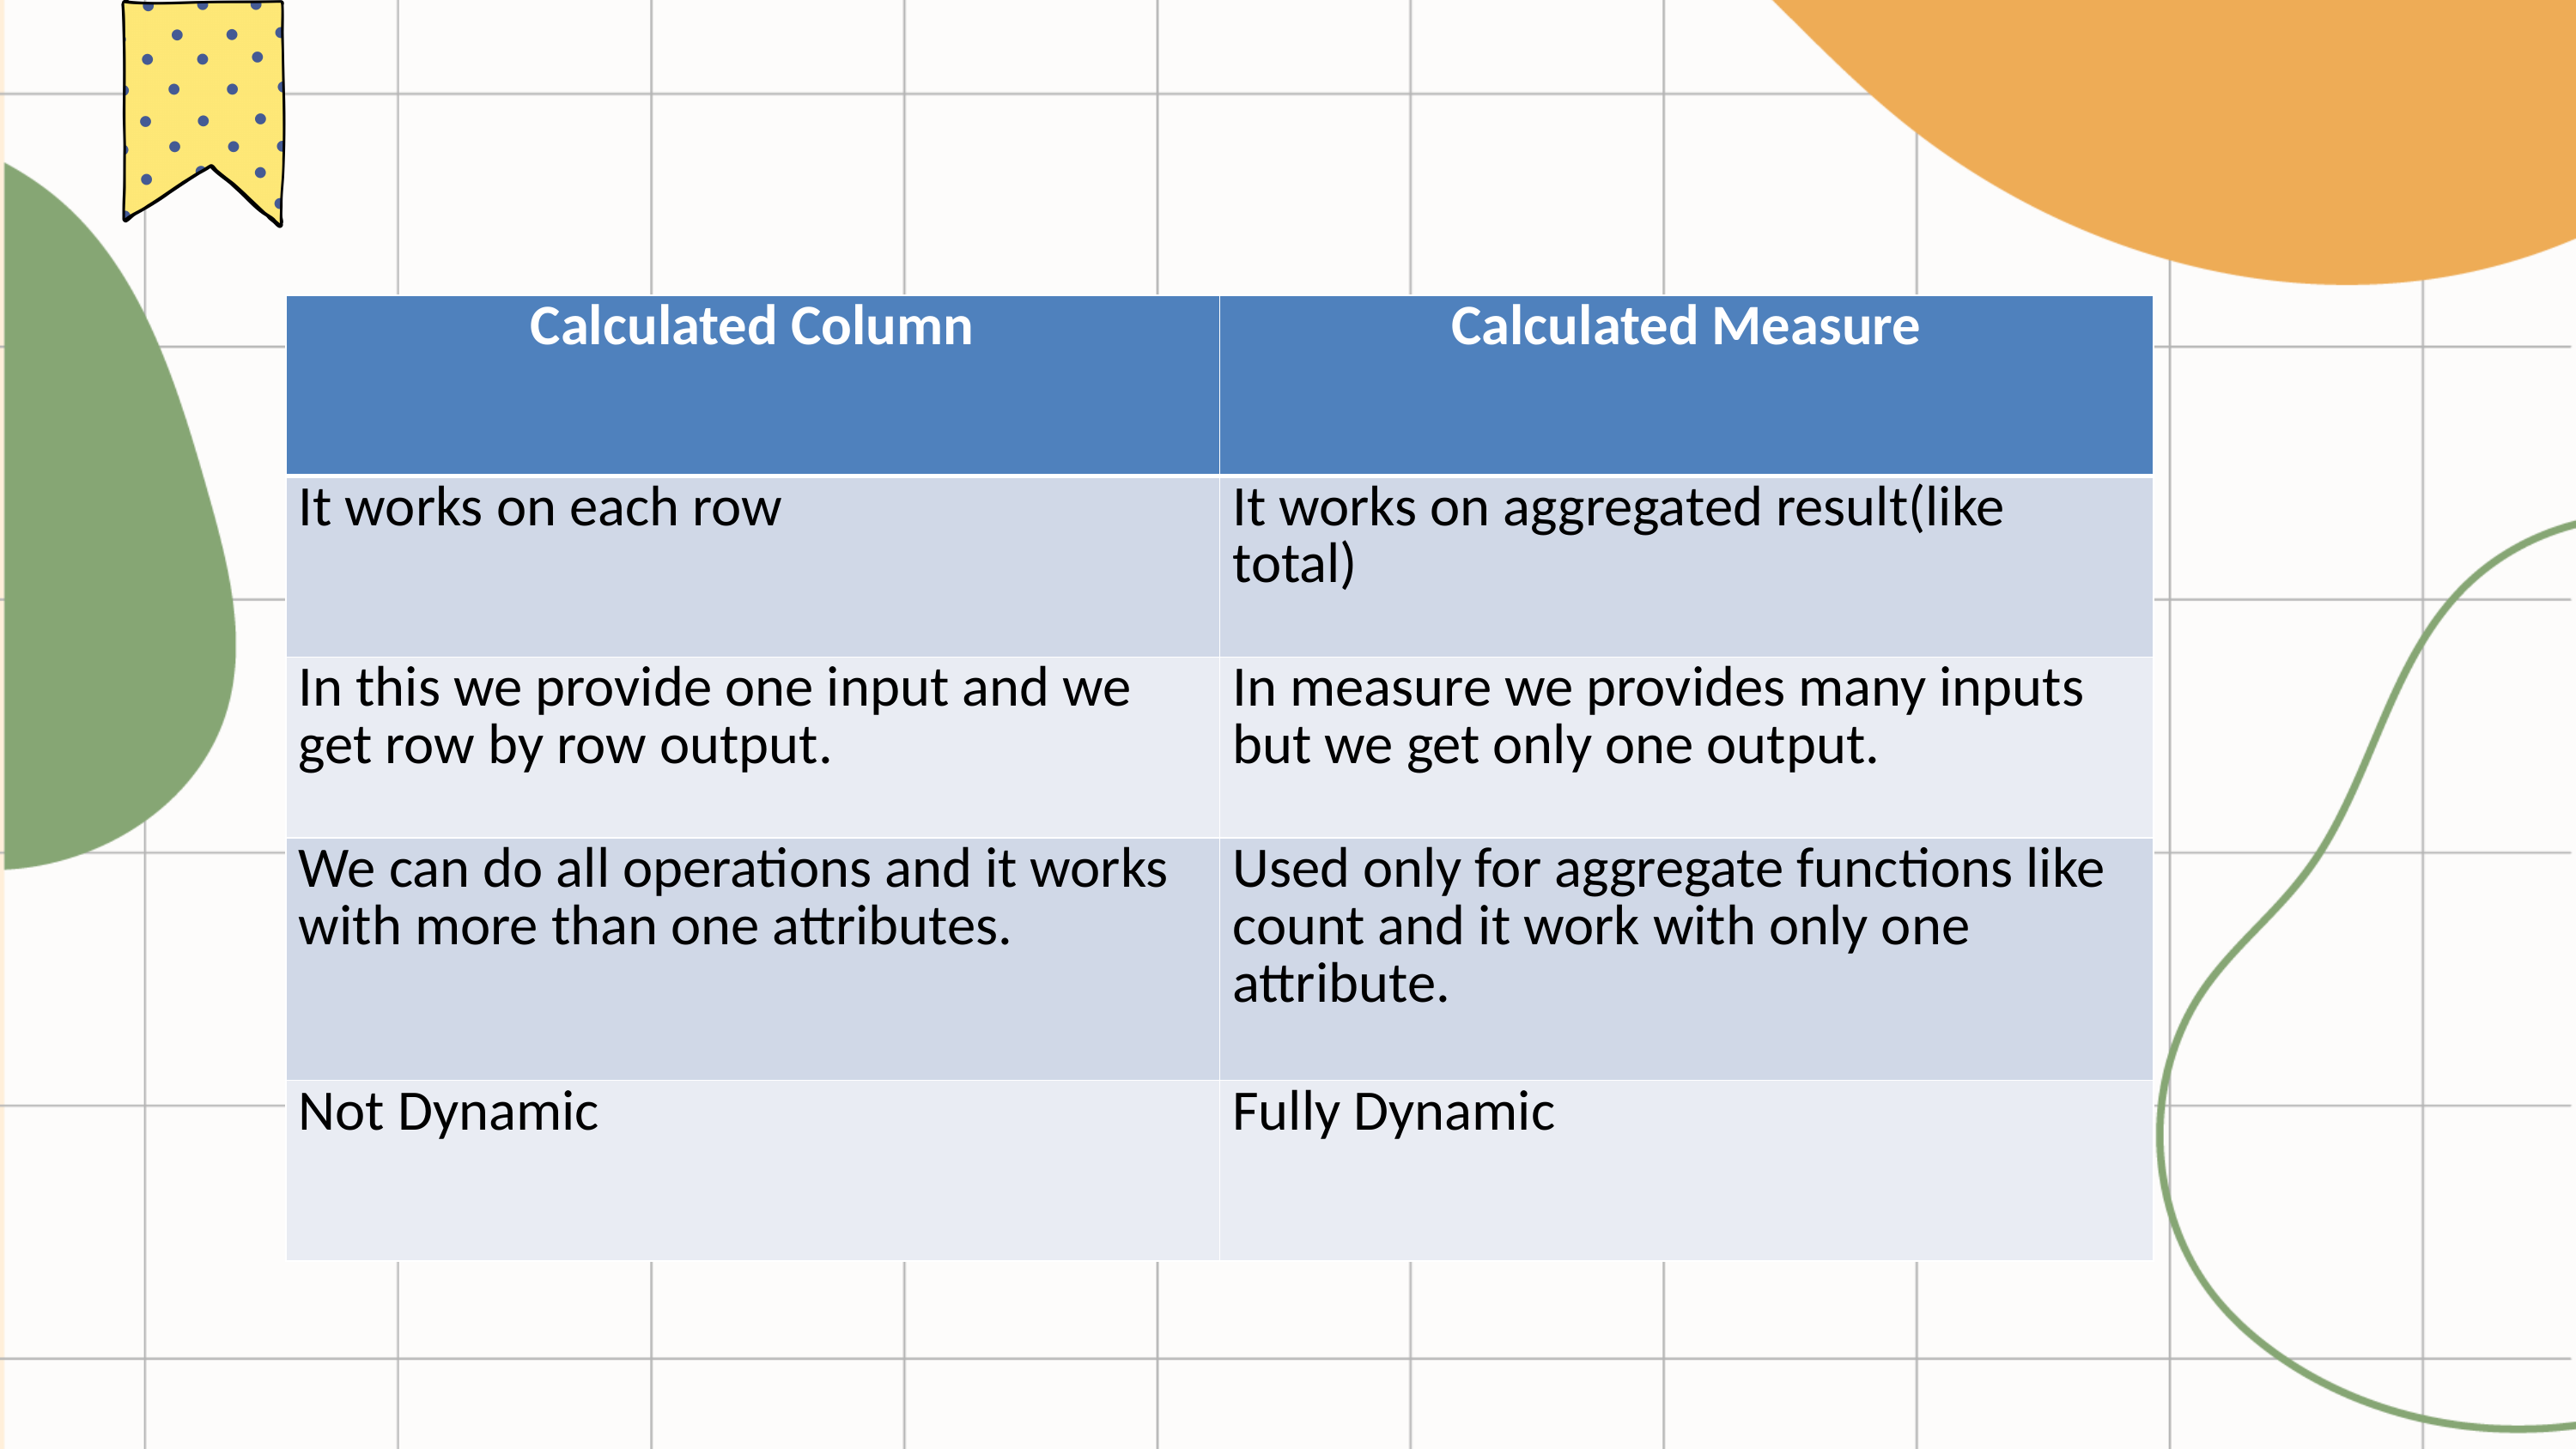

| Calculated Column | Calculated Measure |
| --- | --- |
| It works on each row | It works on aggregated result(like total) |
| In this we provide one input and we get row by row output. | In measure we provides many inputs but we get only one output. |
| We can do all operations and it works with more than one attributes. | Used only for aggregate functions like count and it work with only one attribute. |
| Not Dynamic | Fully Dynamic |